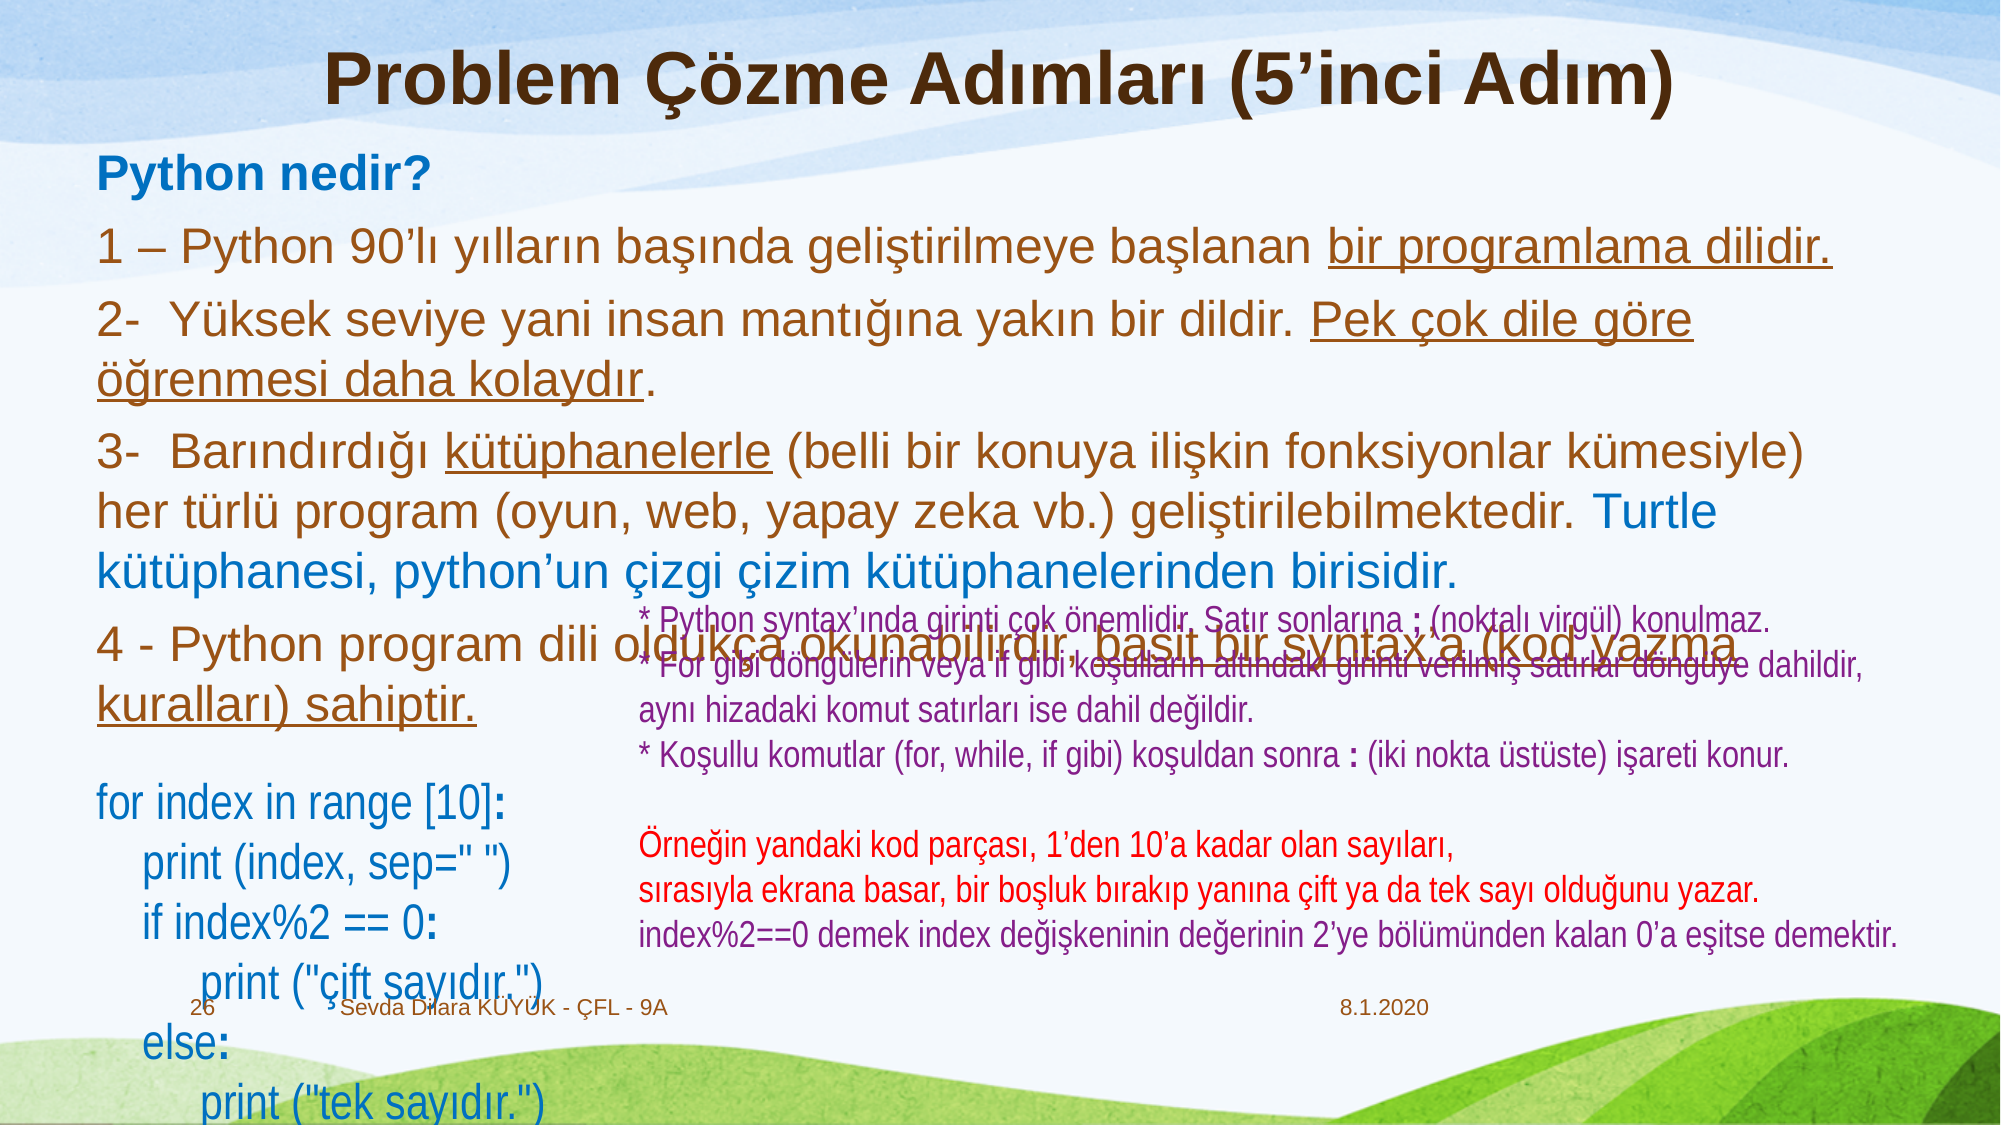

# Problem Çözme Adımları (5’inci Adım)
Python nedir?
1 – Python 90’lı yılların başında geliştirilmeye başlanan bir programlama dilidir.
2-  Yüksek seviye yani insan mantığına yakın bir dildir. Pek çok dile göre öğrenmesi daha kolaydır.
3-  Barındırdığı kütüphanelerle (belli bir konuya ilişkin fonksiyonlar kümesiyle) her türlü program (oyun, web, yapay zeka vb.) geliştirilebilmektedir. Turtle kütüphanesi, python’un çizgi çizim kütüphanelerinden birisidir.
4 - Python program dili oldukça okunabilirdir, basit bir syntax’a (kod yazma kuralları) sahiptir.

for index in range [10]:
    print (index, sep=" ")
    if index%2 == 0:
         print ("çift sayıdır.")
    else:
         print ("tek sayıdır.")
* Python syntax’ında girinti çok önemlidir. Satır sonlarına ; (noktalı virgül) konulmaz.
* For gibi döngülerin veya if gibi koşulların altındaki girinti verilmiş satırlar döngüye dahildir, aynı hizadaki komut satırları ise dahil değildir.
* Koşullu komutlar (for, while, if gibi) koşuldan sonra : (iki nokta üstüste) işareti konur.

Örneğin yandaki kod parçası, 1’den 10’a kadar olan sayıları,
sırasıyla ekrana basar, bir boşluk bırakıp yanına çift ya da tek sayı olduğunu yazar.
index%2==0 demek index değişkeninin değerinin 2’ye bölümünden kalan 0’a eşitse demektir.
26
Sevda Dilara KÜYÜK - ÇFL - 9A
8.1.2020